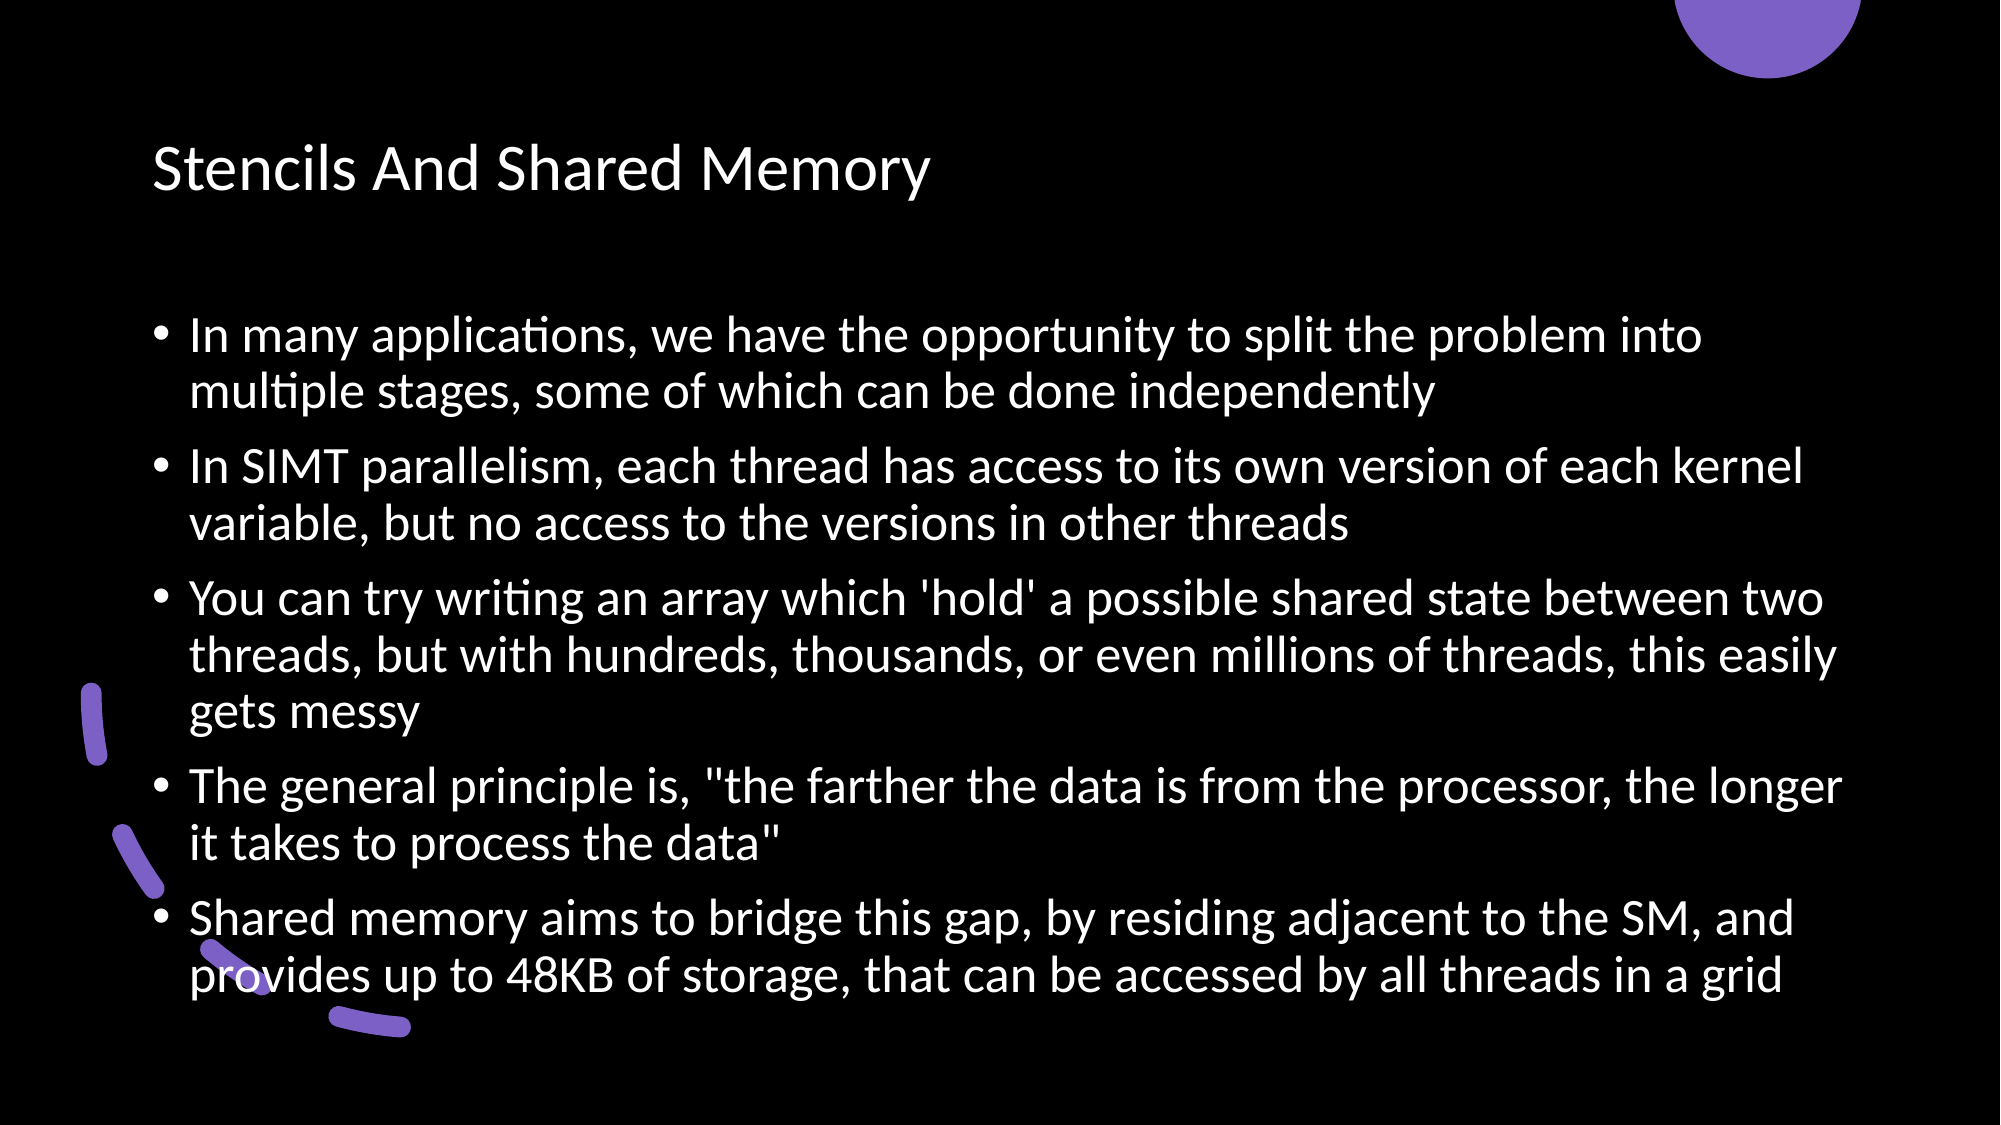

# Stencils And Shared Memory
In many applications, we have the opportunity to split the problem into multiple stages, some of which can be done independently
In SIMT parallelism, each thread has access to its own version of each kernel variable, but no access to the versions in other threads
You can try writing an array which 'hold' a possible shared state between two threads, but with hundreds, thousands, or even millions of threads, this easily gets messy
The general principle is, "the farther the data is from the processor, the longer it takes to process the data"
Shared memory aims to bridge this gap, by residing adjacent to the SM, and provides up to 48KB of storage, that can be accessed by all threads in a grid